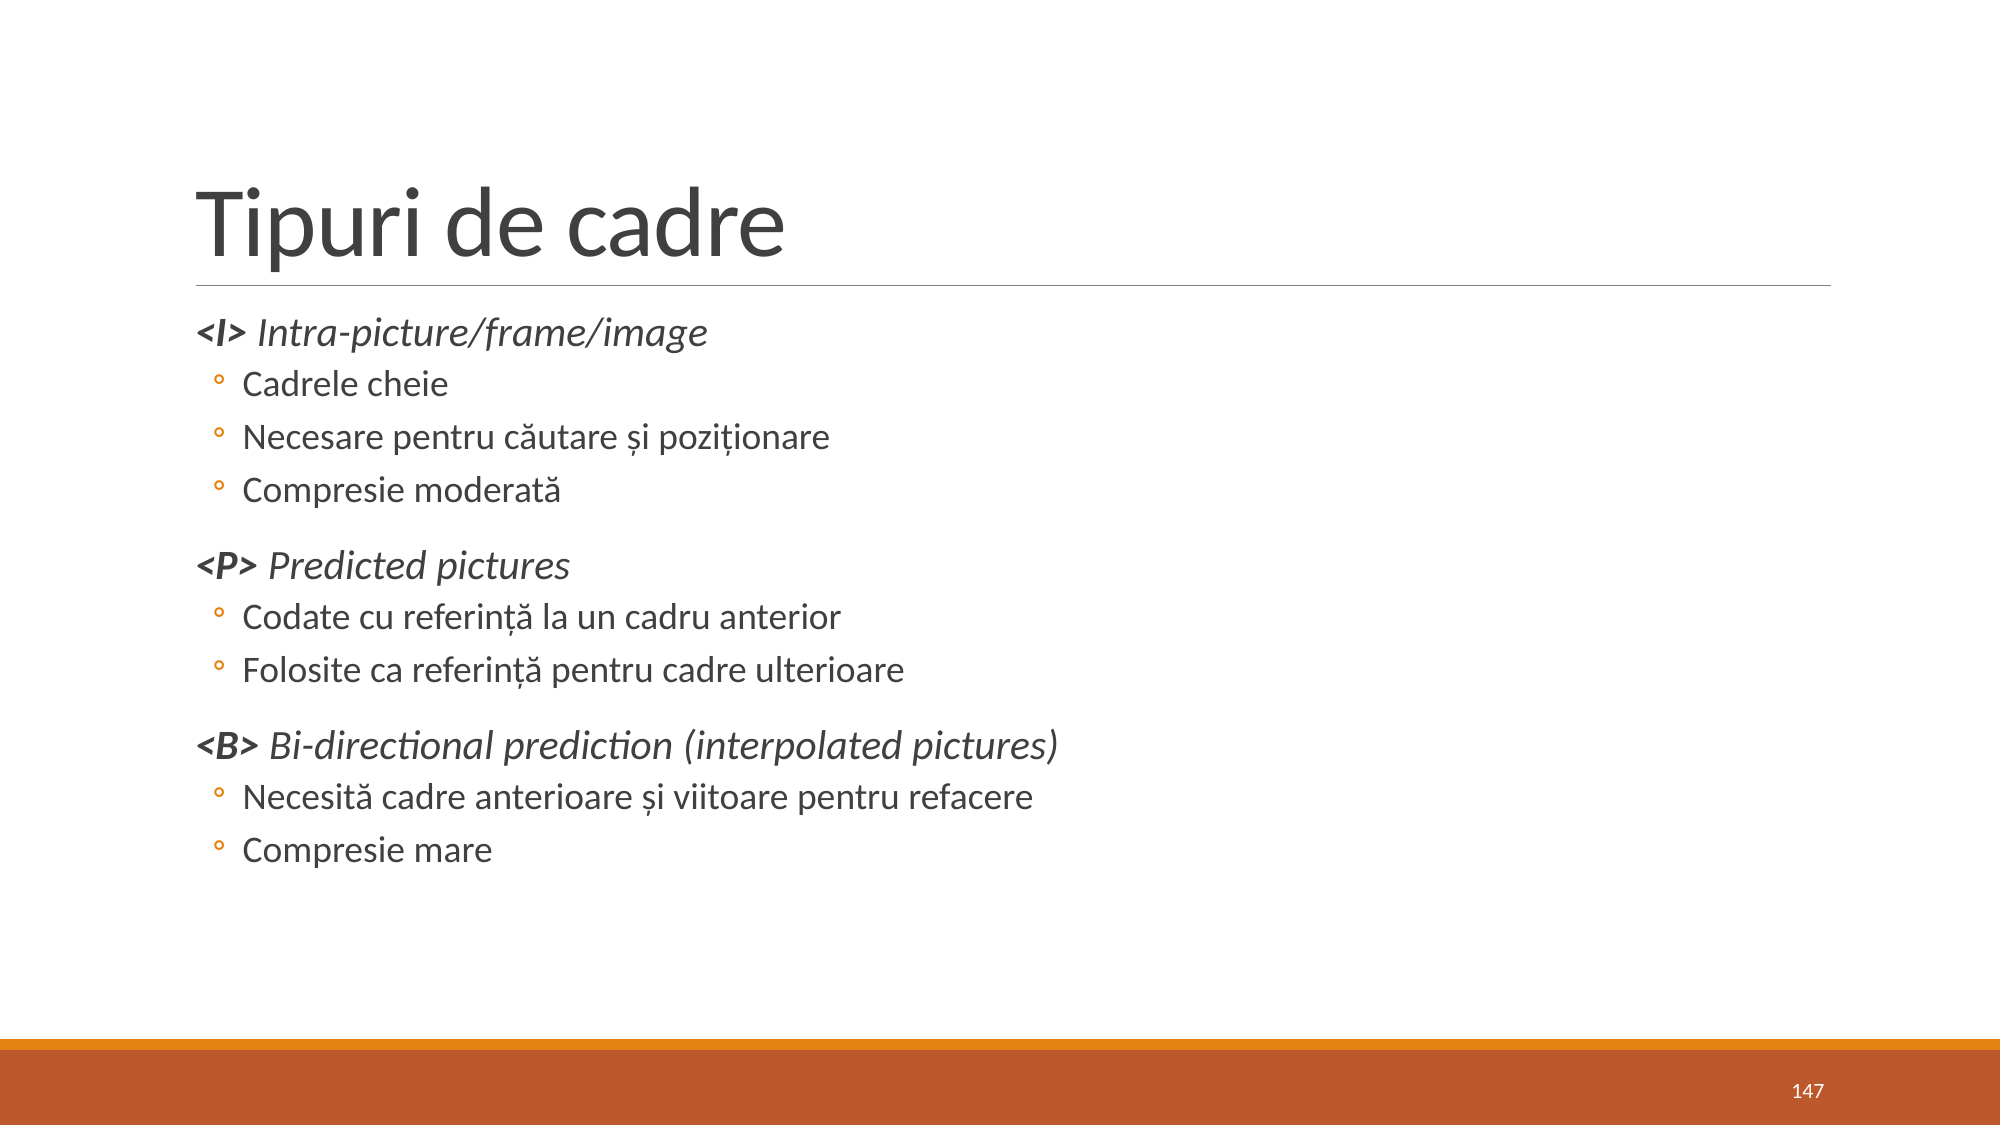

# Tipuri de cadre
<I> Intra-picture/frame/image
Cadrele cheie
Necesare pentru căutare și poziționare
Compresie moderată
<P> Predicted pictures
Codate cu referință la un cadru anterior
Folosite ca referință pentru cadre ulterioare
<B> Bi-directional prediction (interpolated pictures)
Necesită cadre anterioare și viitoare pentru refacere
Compresie mare

147